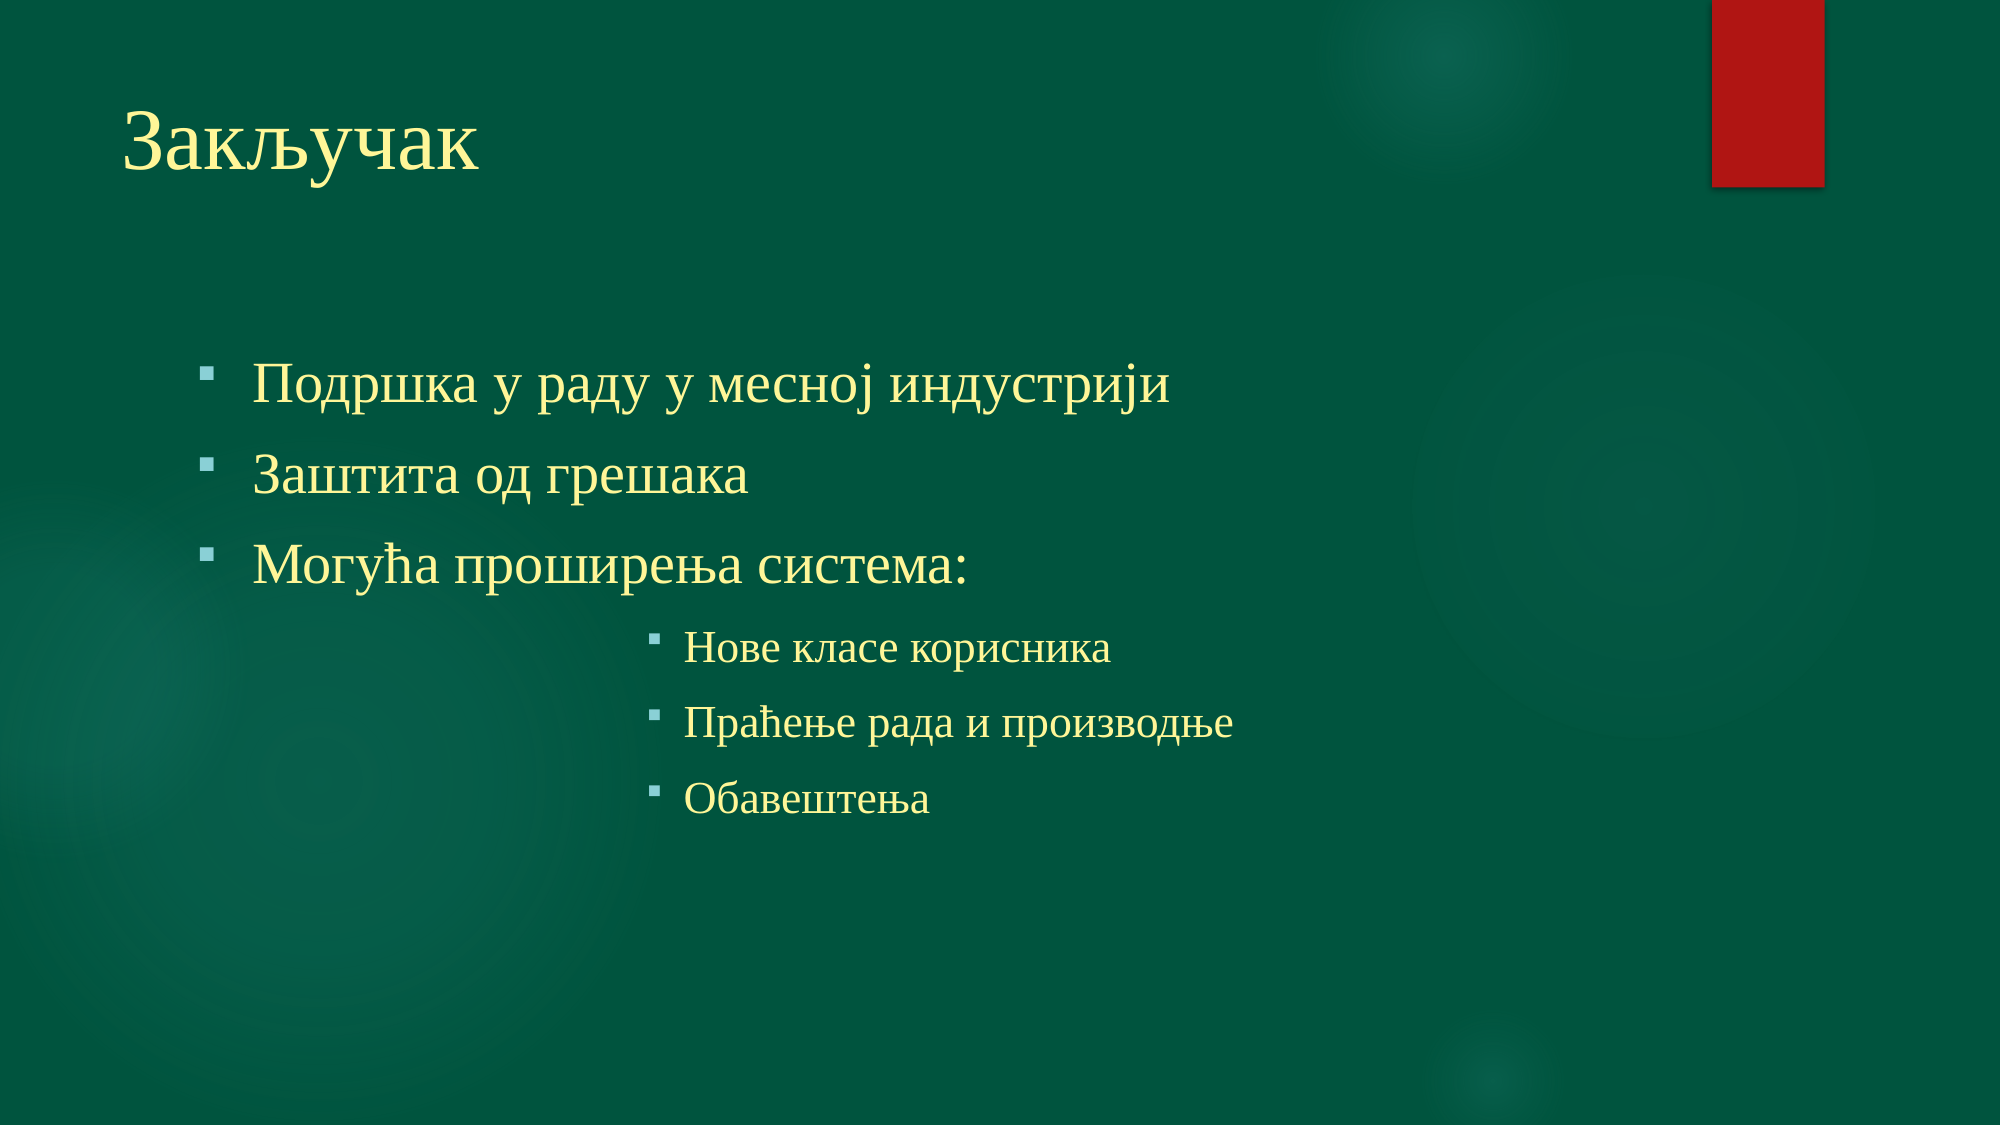

# Закључак
Подршка у раду у месној индустрији
Заштита од грешака
Могућа проширења система:
Нове класе корисника
Праћење рада и производње
Обавештења